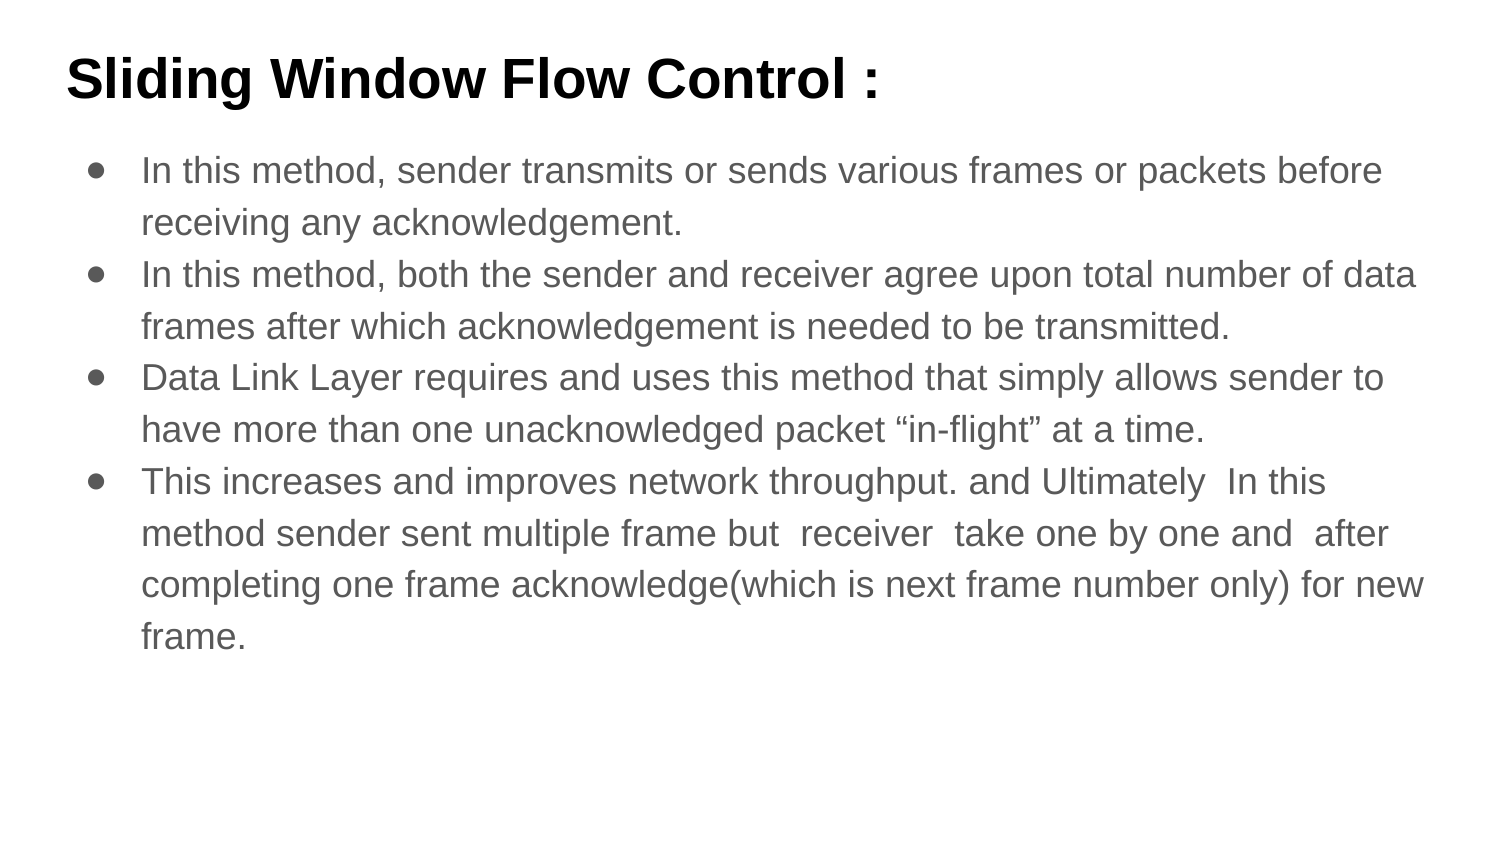

# Sliding Window Flow Control :
In this method, sender transmits or sends various frames or packets before receiving any acknowledgement.
In this method, both the sender and receiver agree upon total number of data frames after which acknowledgement is needed to be transmitted.
Data Link Layer requires and uses this method that simply allows sender to have more than one unacknowledged packet “in-flight” at a time.
This increases and improves network throughput. and Ultimately  In this method sender sent multiple frame but  receiver  take one by one and  after completing one frame acknowledge(which is next frame number only) for new frame.